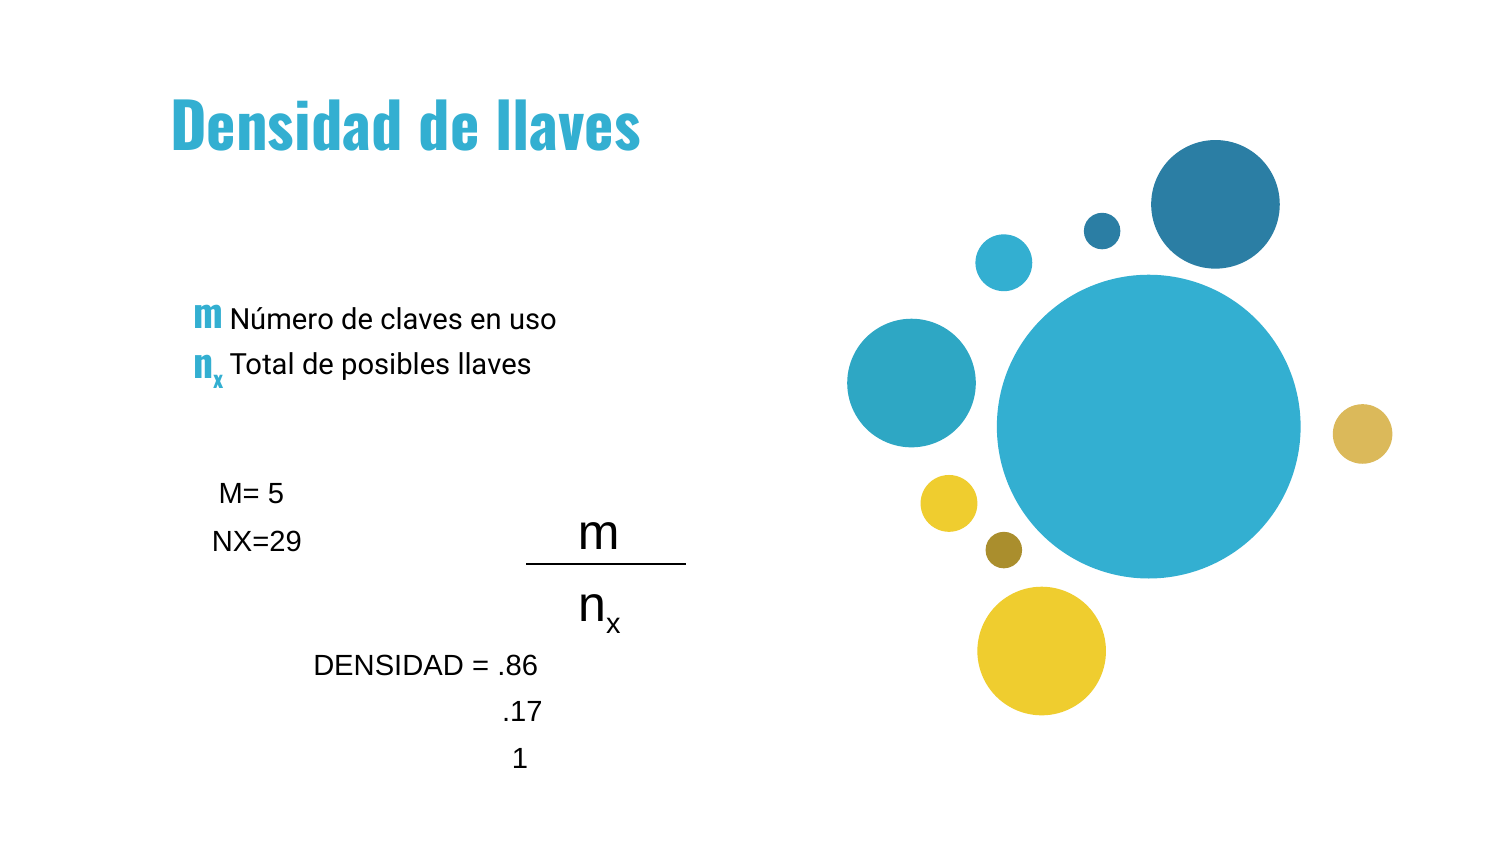

# Densidad de llaves
m
Número de claves en uso
nx
Total de posibles llaves
M= 5
m
NX=29
nx
DENSIDAD = .86
.17
1